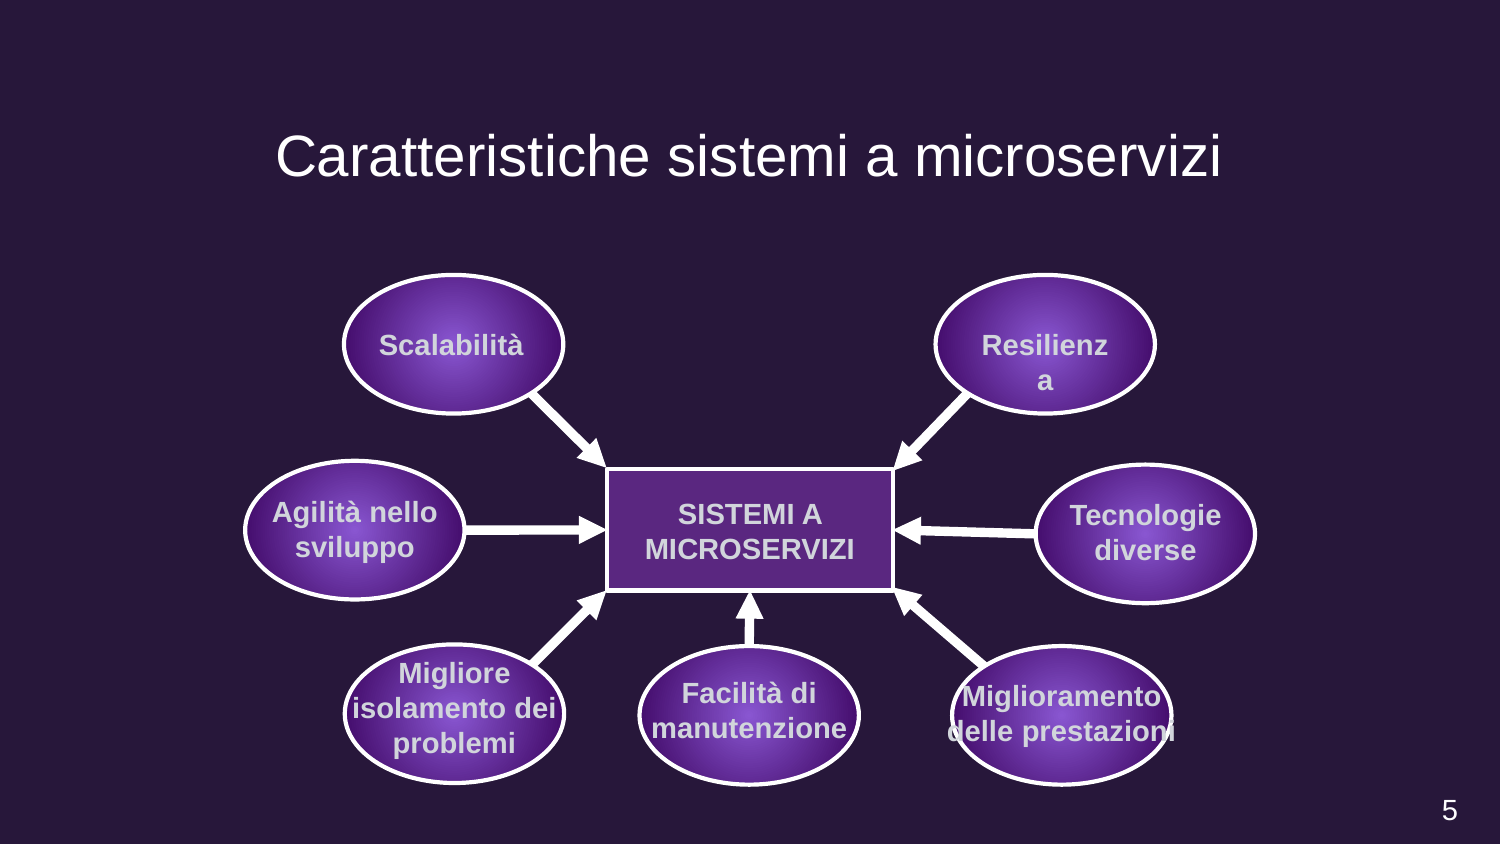

# Caratteristiche sistemi a microservizi

Resilienza
Scalabilità

SISTEMI A MICROSERVIZI
Agilità nello sviluppo
Tecnologie diverse

Migliore isolamento dei problemi
Facilità di manutenzione
Miglioramento delle prestazioni
5